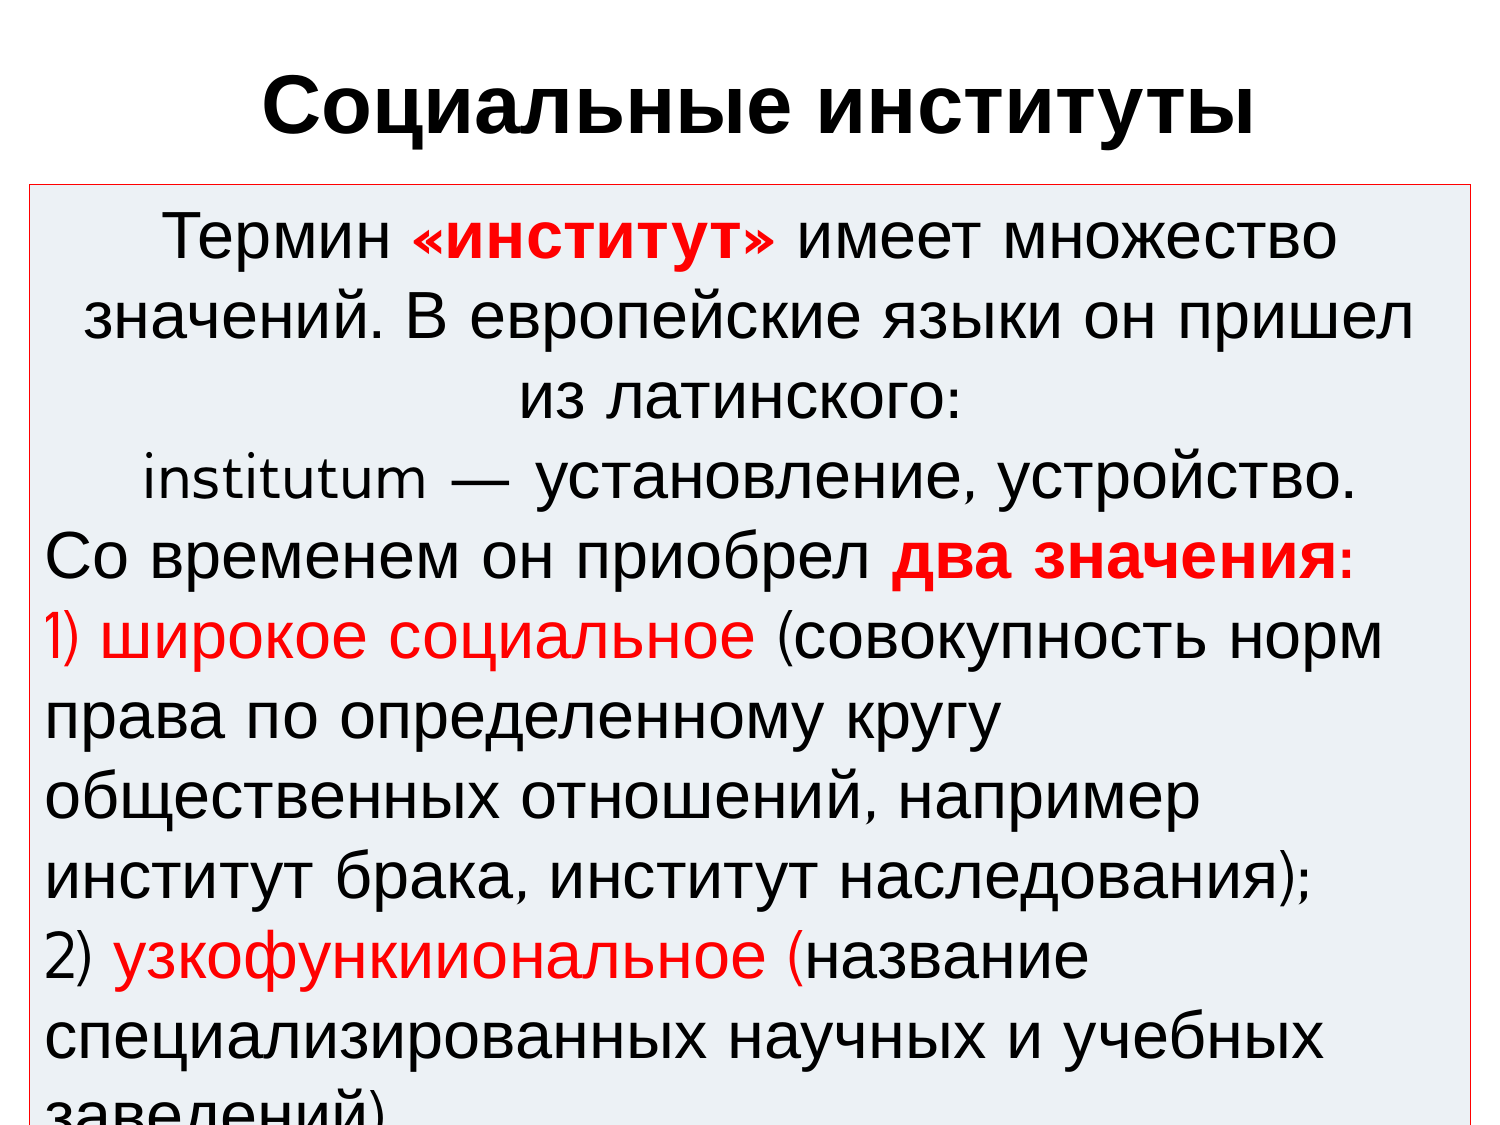

# Социальные институты
Термин «институт» имеет множество значений. В европейские языки он пришел из латинского:
institutum — установление, устройство.
Со временем он приобрел два значения:
1) широкое социальное (совокупность норм права по определенному кругу общественных отношений, например институт брака, институт наследования);
2) узкофункииональное (название специализированных научных и учебных заведений).